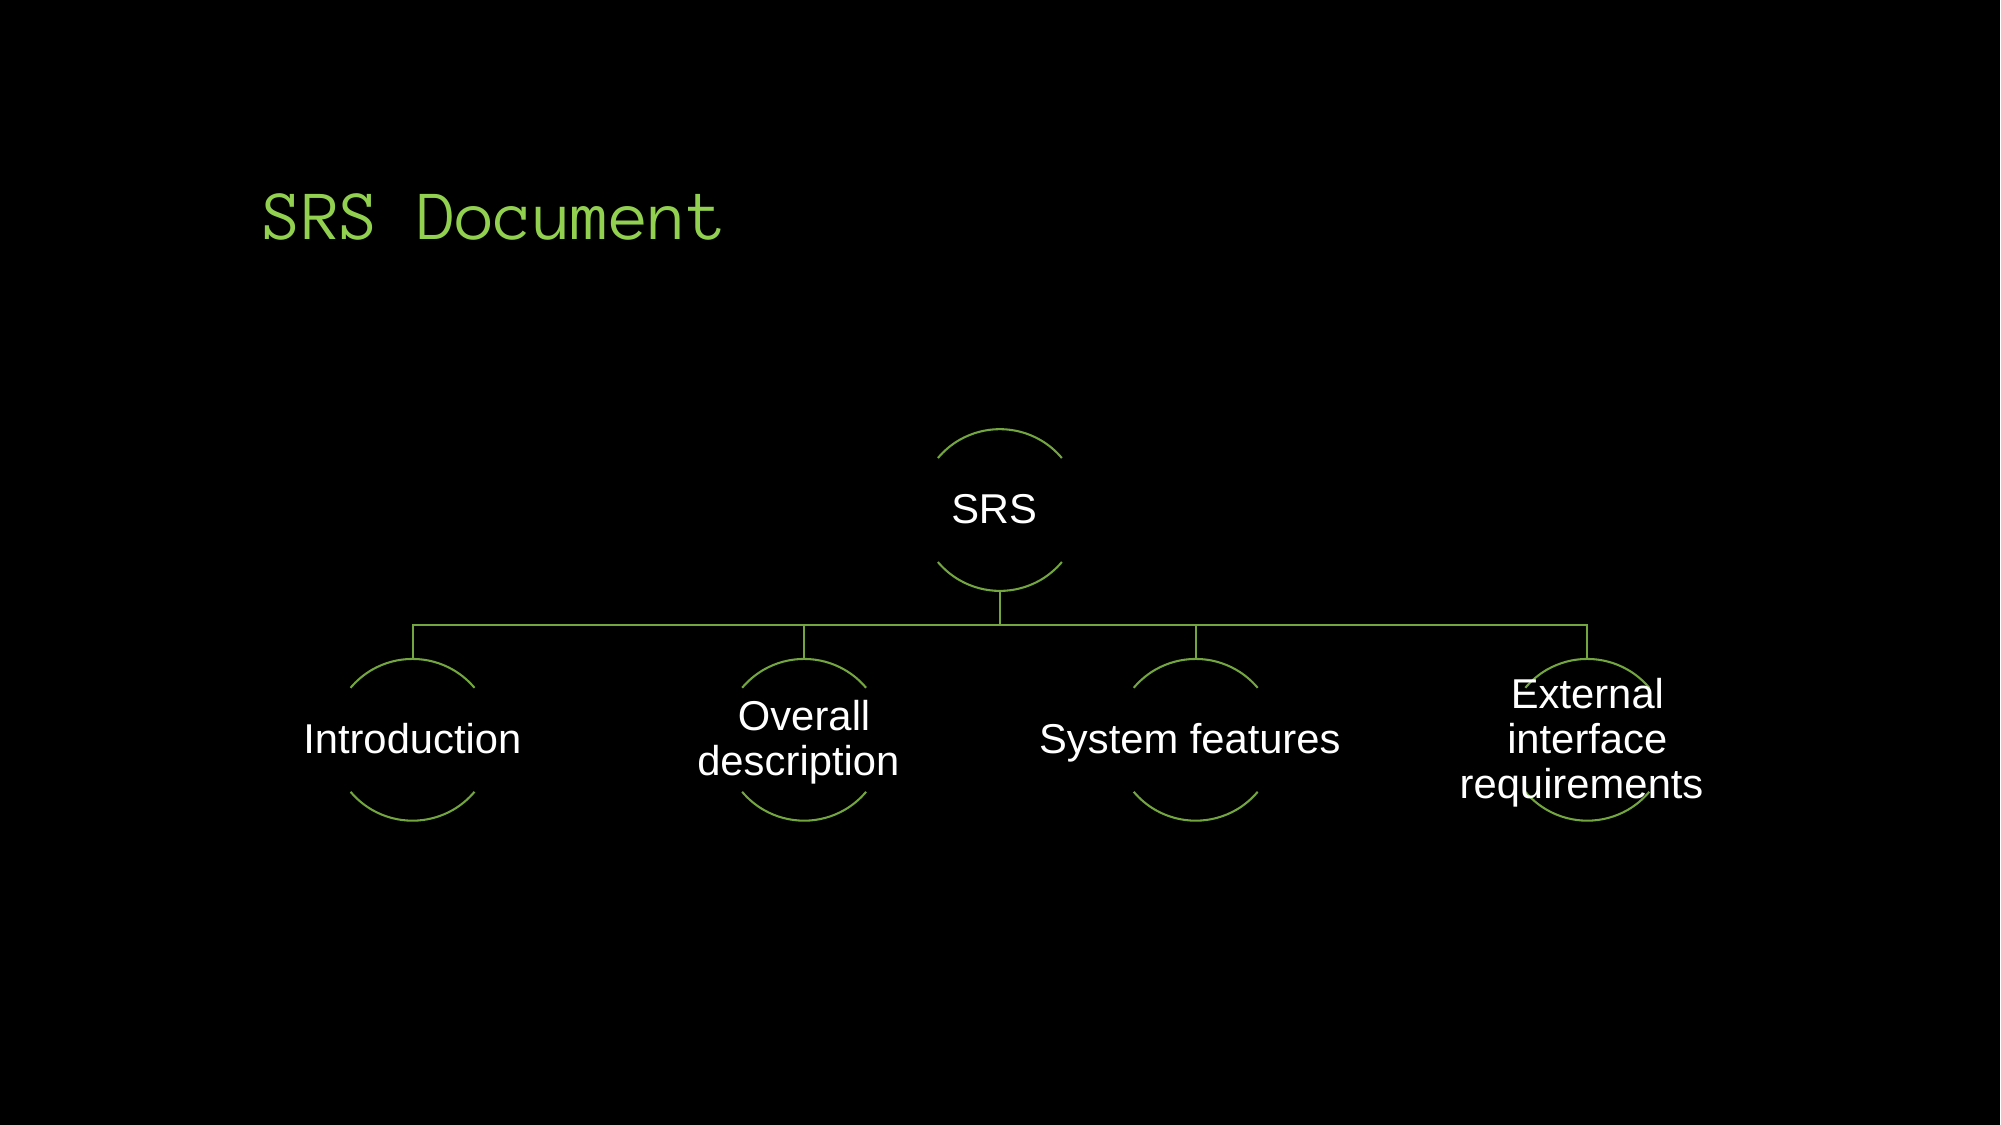

# SRS Document
SRS
Introduction
Overall description
System features
External interface requirements